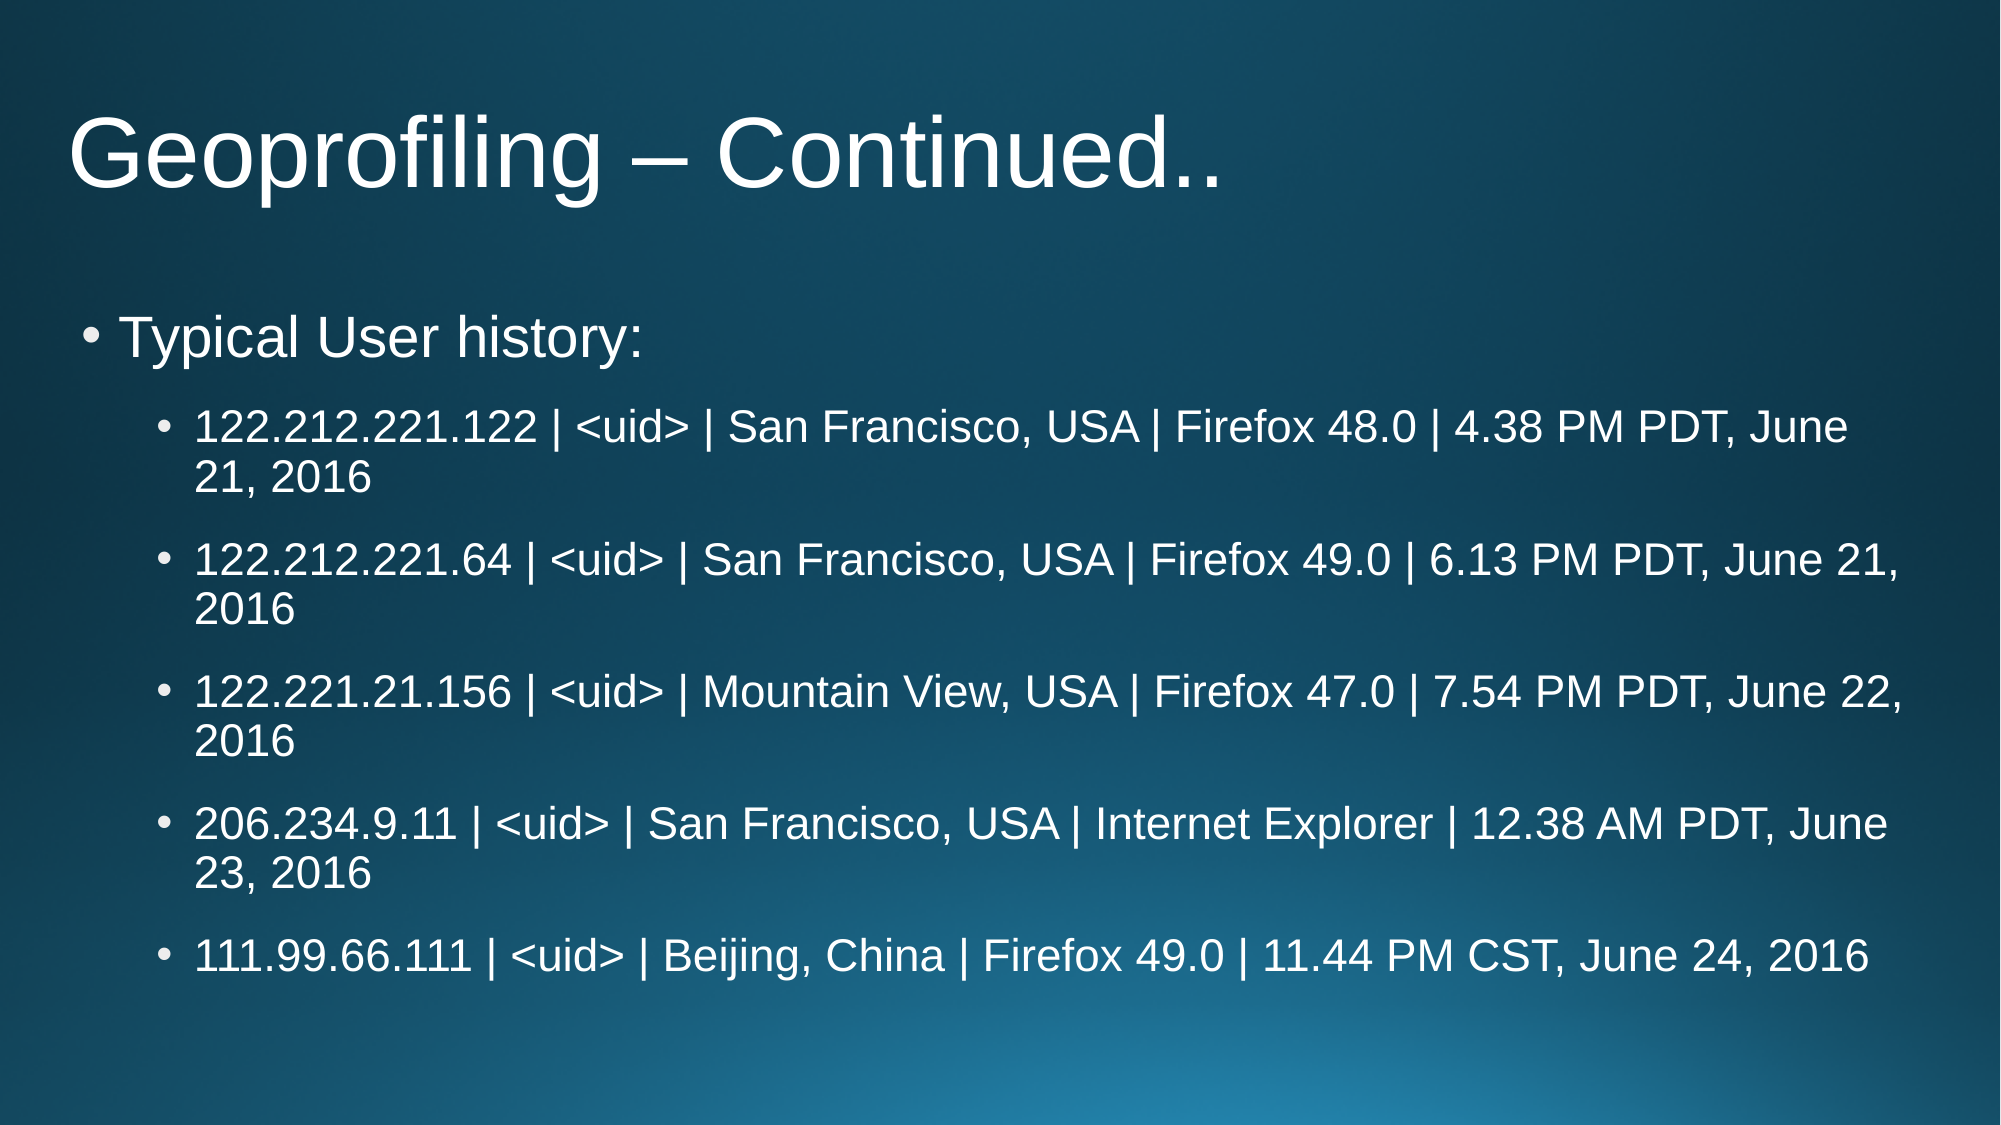

# Geoprofiling – Continued..
Typical User history:
122.212.221.122 | <uid> | San Francisco, USA | Firefox 48.0 | 4.38 PM PDT, June 21, 2016
122.212.221.64 | <uid> | San Francisco, USA | Firefox 49.0 | 6.13 PM PDT, June 21, 2016
122.221.21.156 | <uid> | Mountain View, USA | Firefox 47.0 | 7.54 PM PDT, June 22, 2016
206.234.9.11 | <uid> | San Francisco, USA | Internet Explorer | 12.38 AM PDT, June 23, 2016
111.99.66.111 | <uid> | Beijing, China | Firefox 49.0 | 11.44 PM CST, June 24, 2016